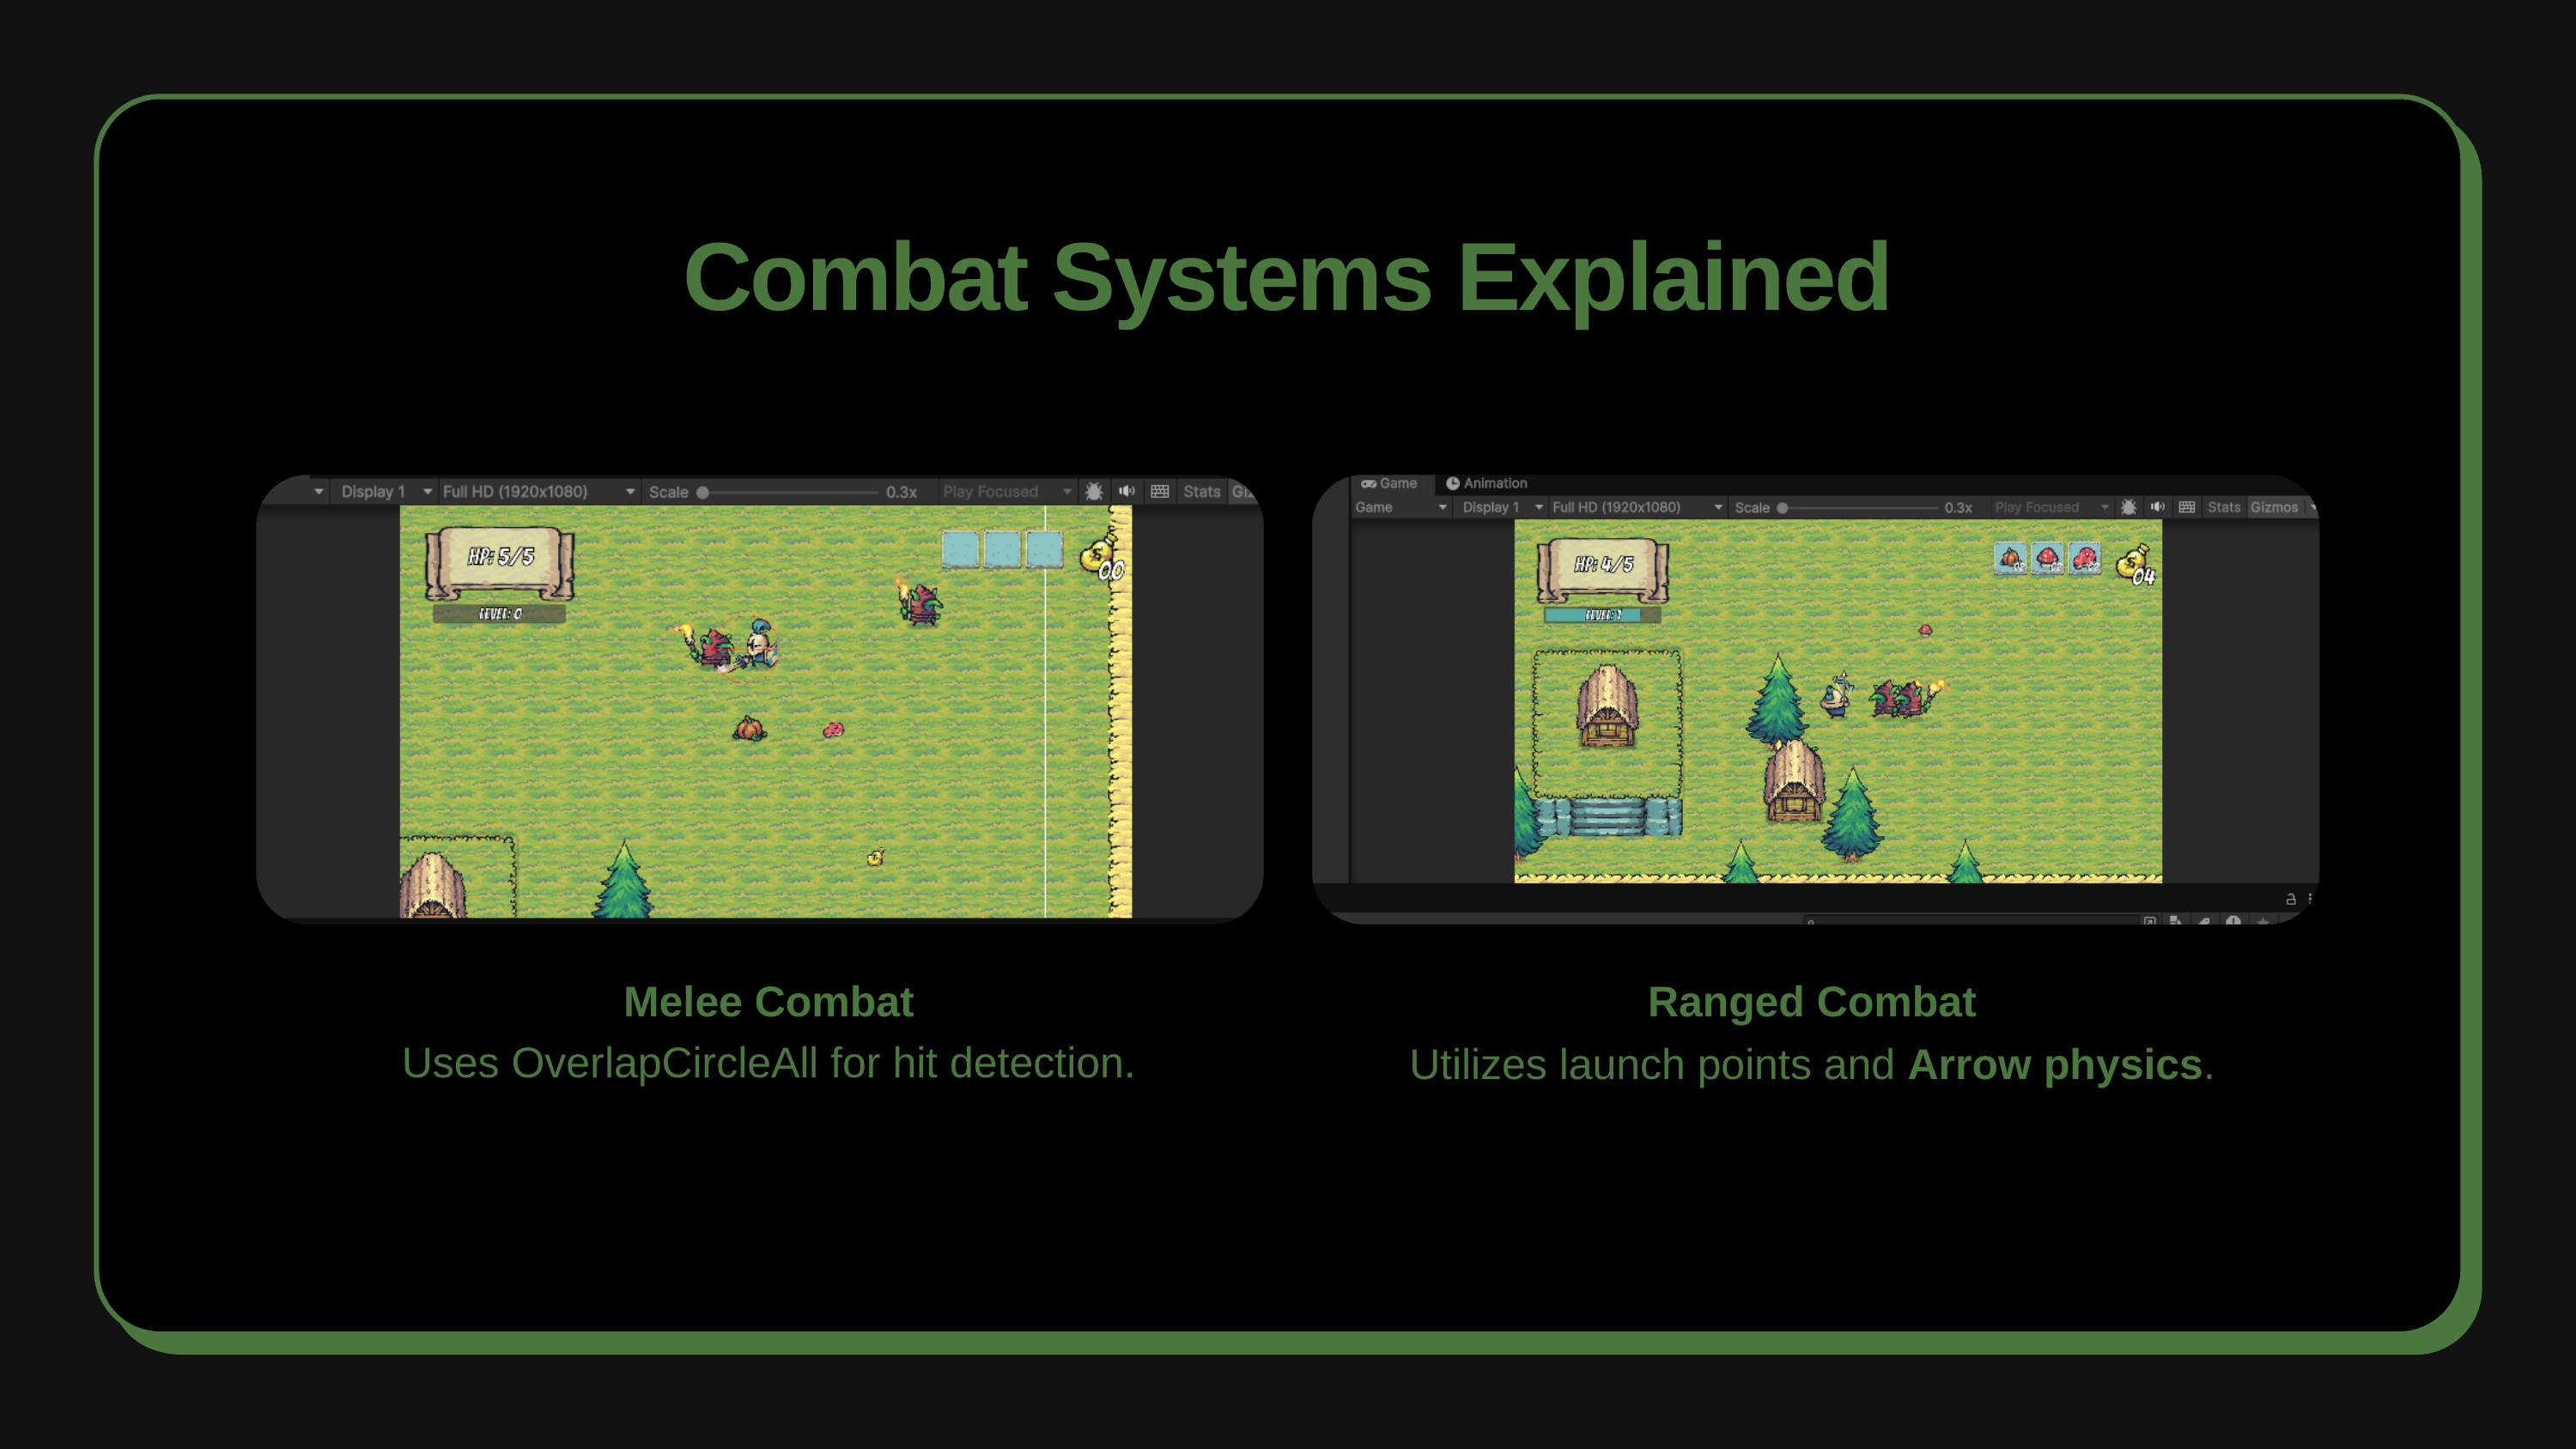

Combat Systems Explained

Melee Combat
Uses OverlapCircleAll for hit detection.
Ranged Combat
Utilizes launch points and Arrow physics.